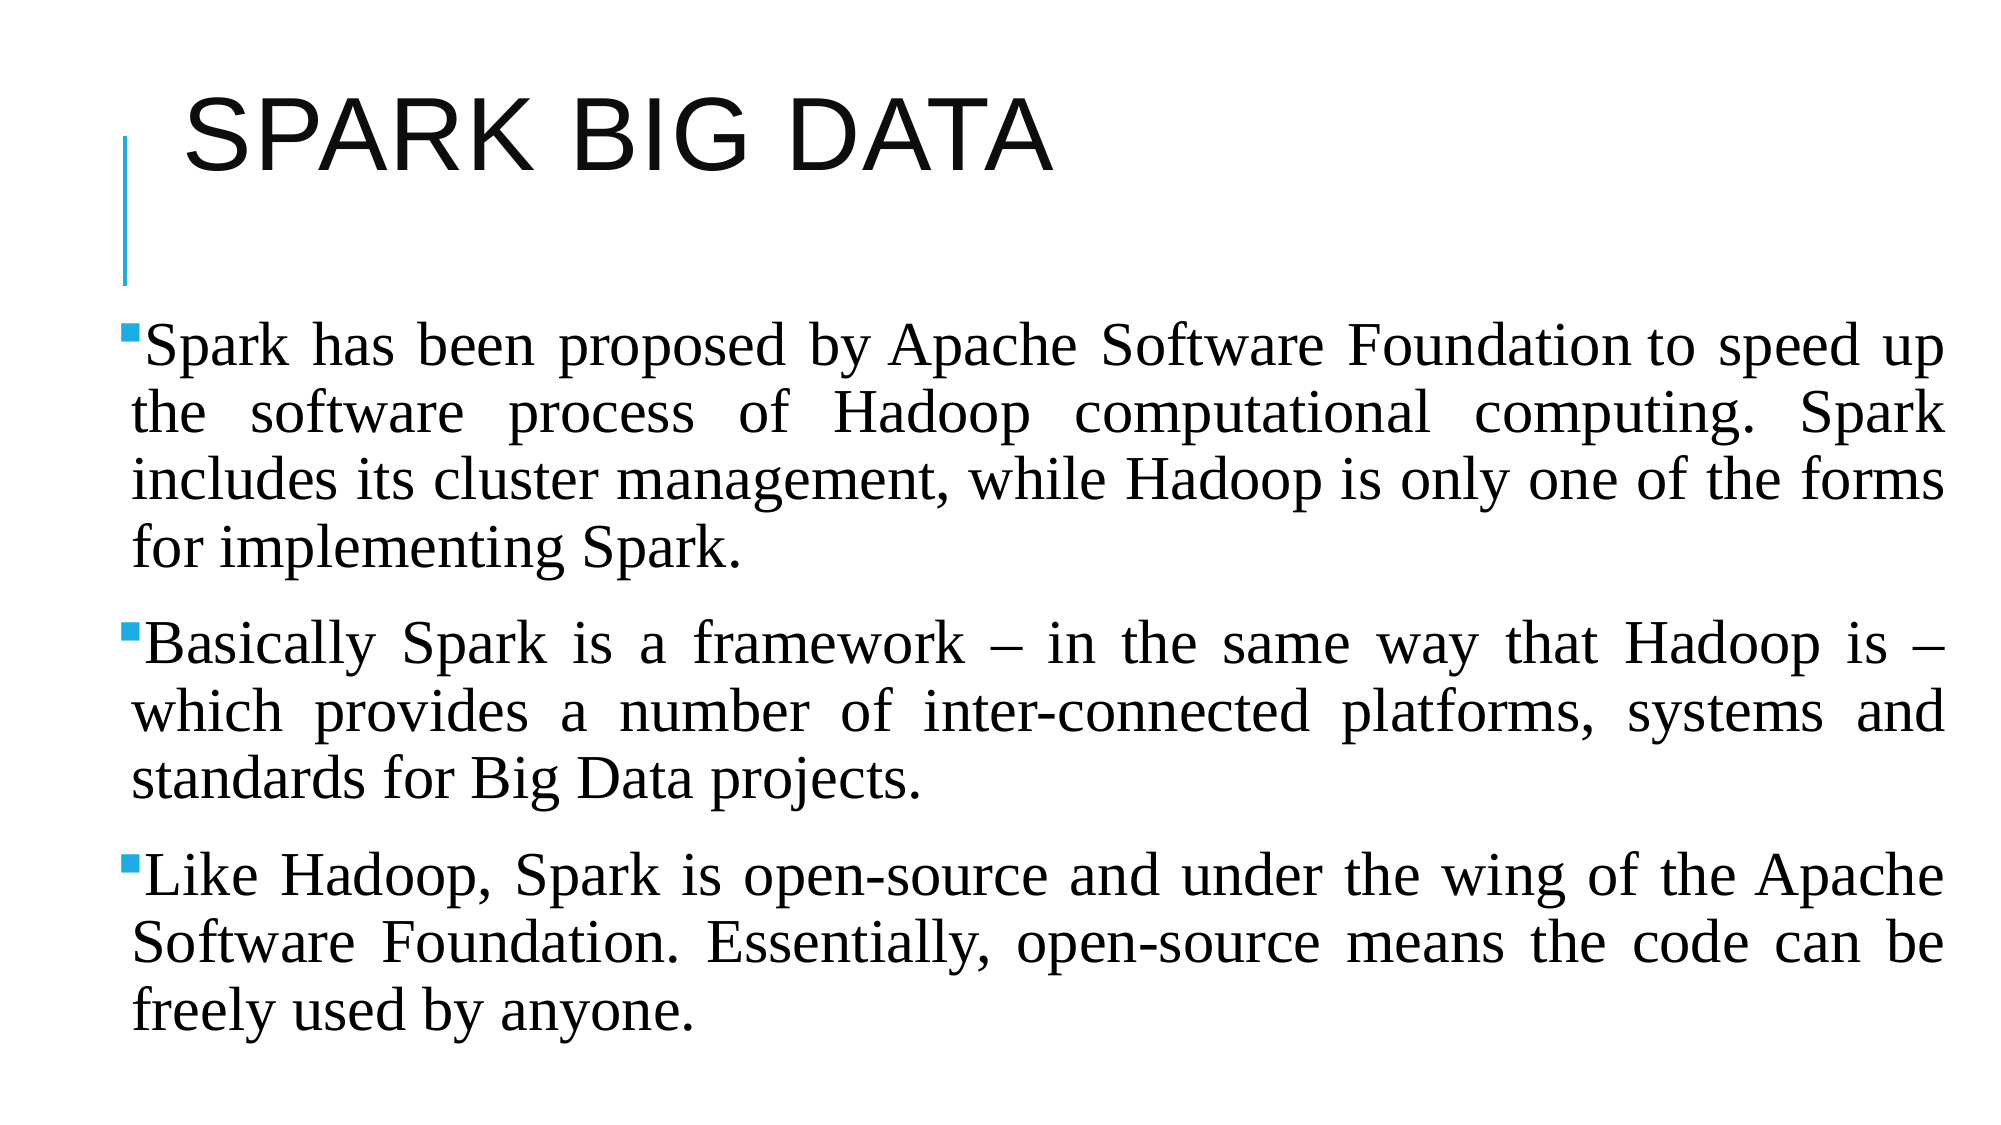

# Spark Big Data
Spark has been proposed by Apache Software Foundation to speed up the software process of Hadoop computational computing. Spark includes its cluster management, while Hadoop is only one of the forms for implementing Spark.
Basically Spark is a framework – in the same way that Hadoop is – which provides a number of inter-connected platforms, systems and standards for Big Data projects.
Like Hadoop, Spark is open-source and under the wing of the Apache Software Foundation. Essentially, open-source means the code can be freely used by anyone.